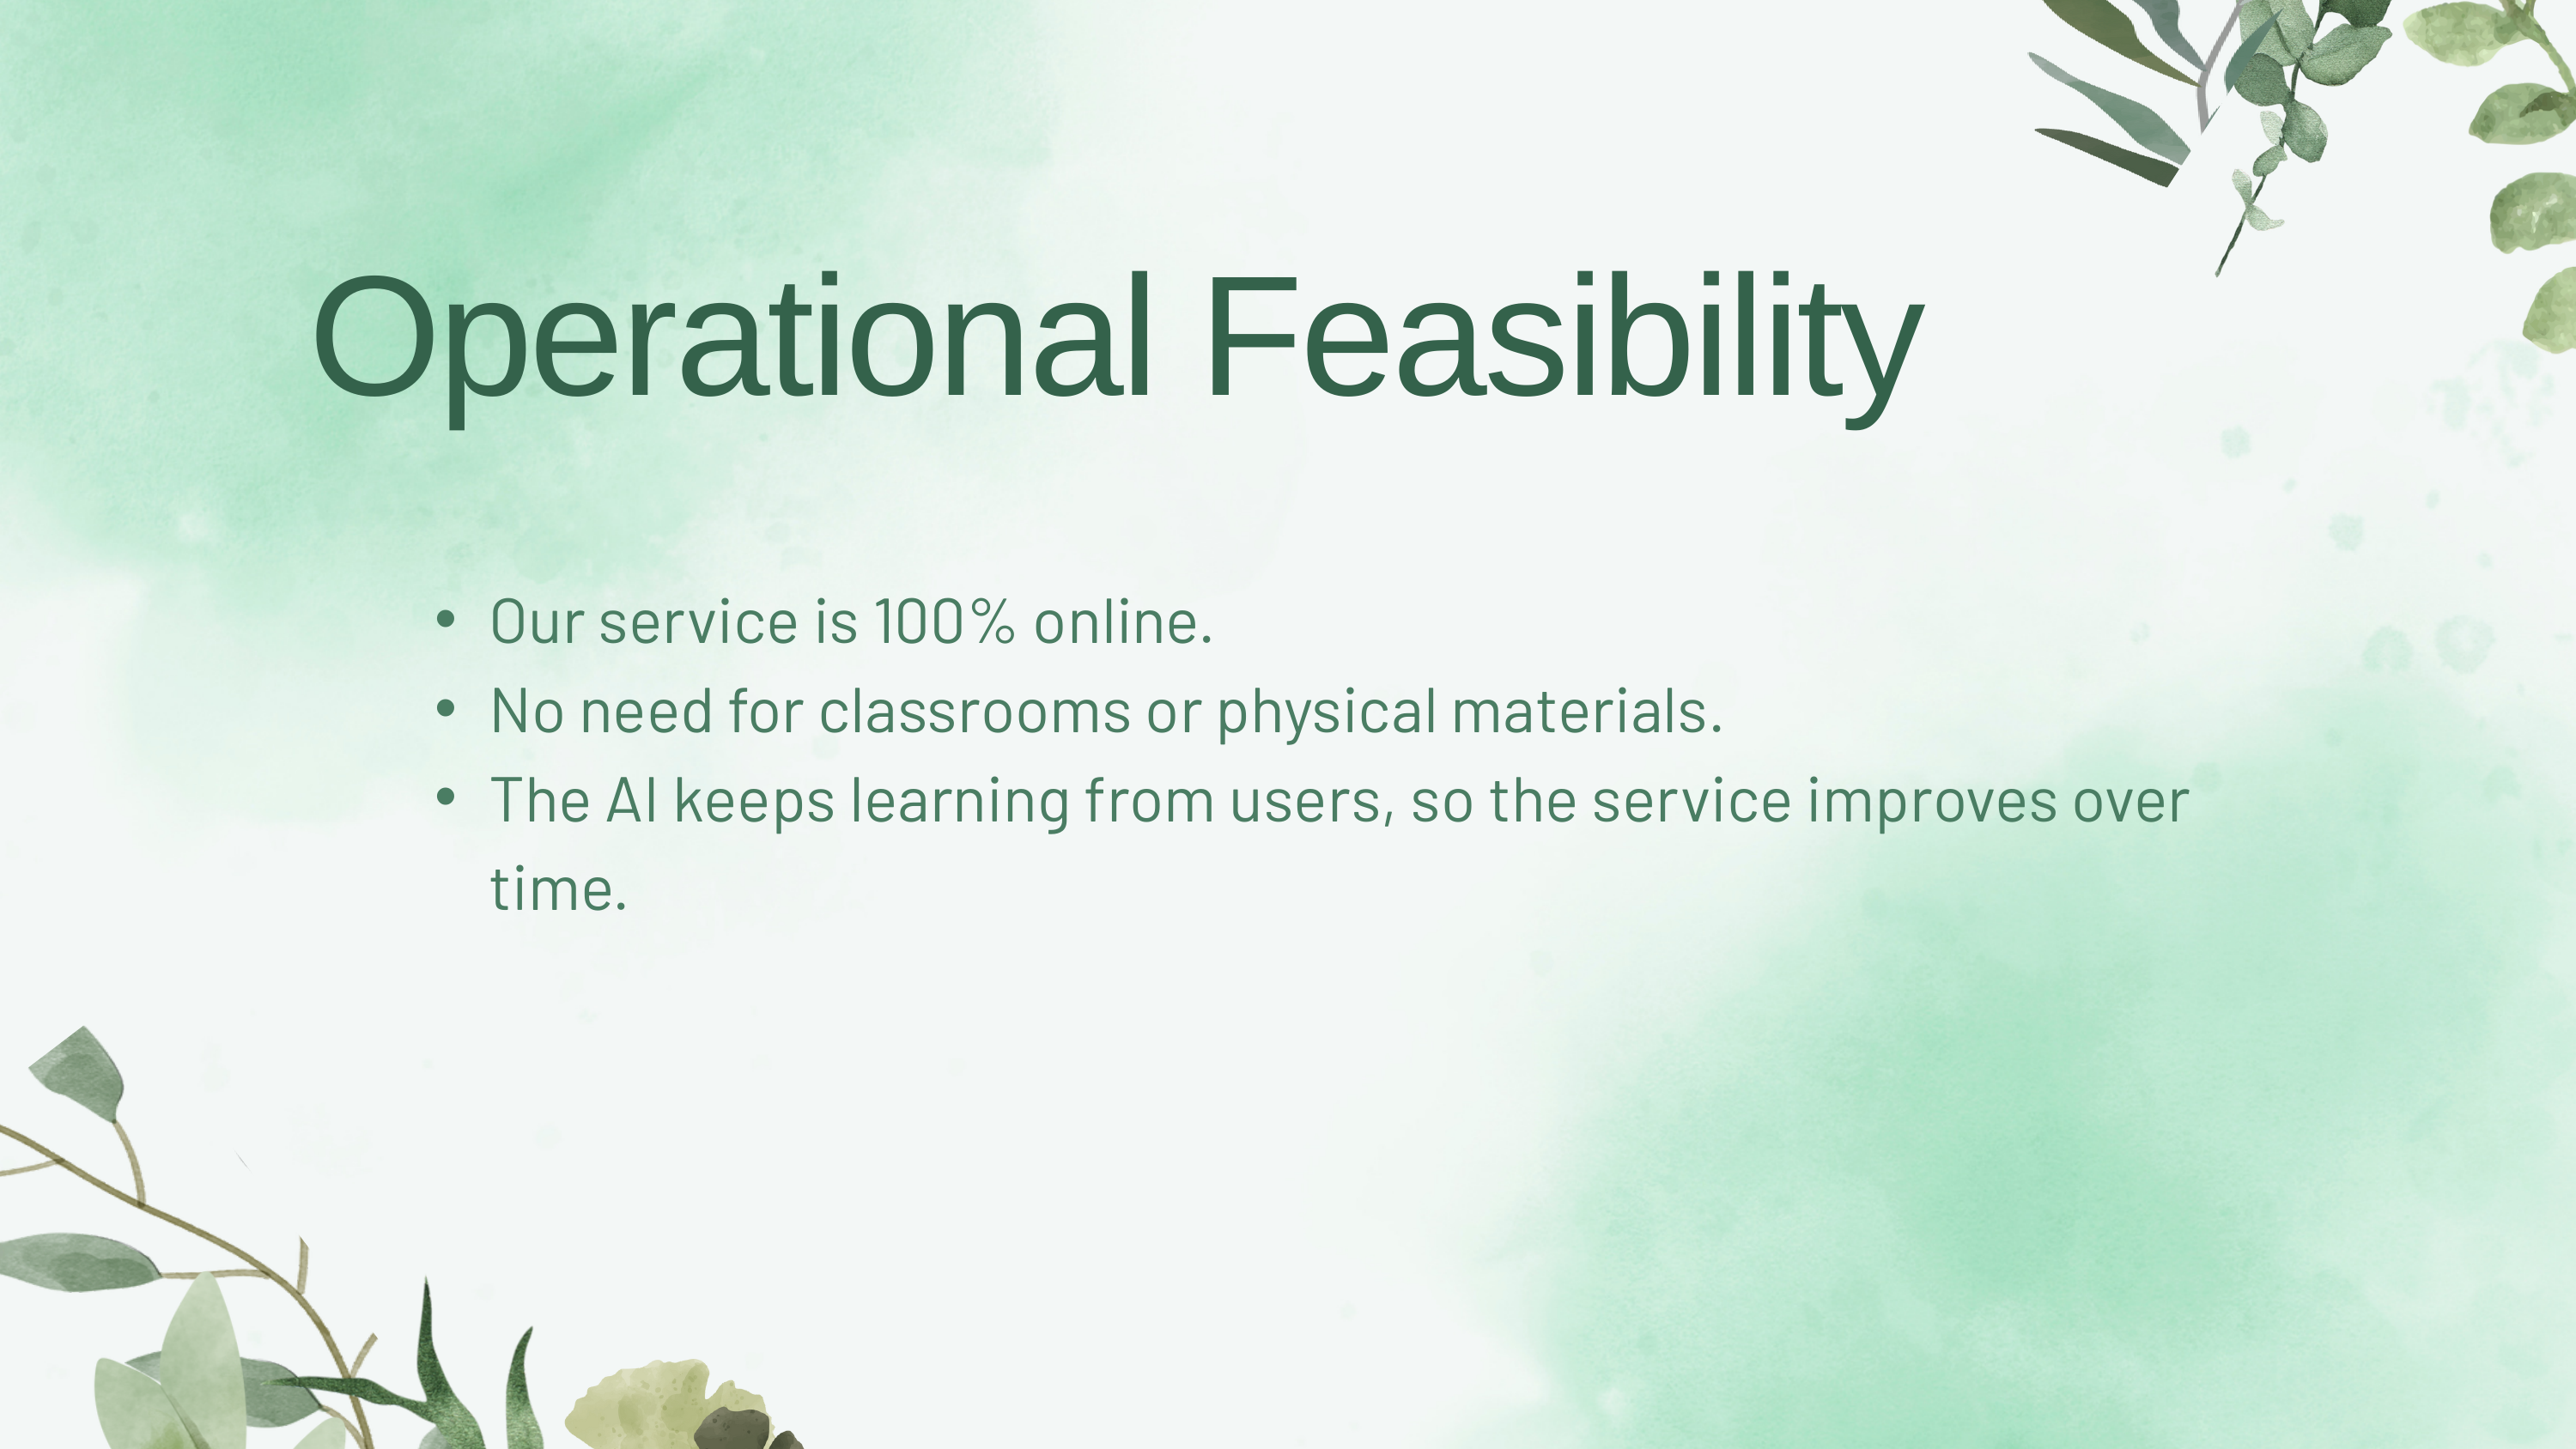

Operational Feasibility
Our service is 100% online.
No need for classrooms or physical materials.
The AI keeps learning from users, so the service improves over time.